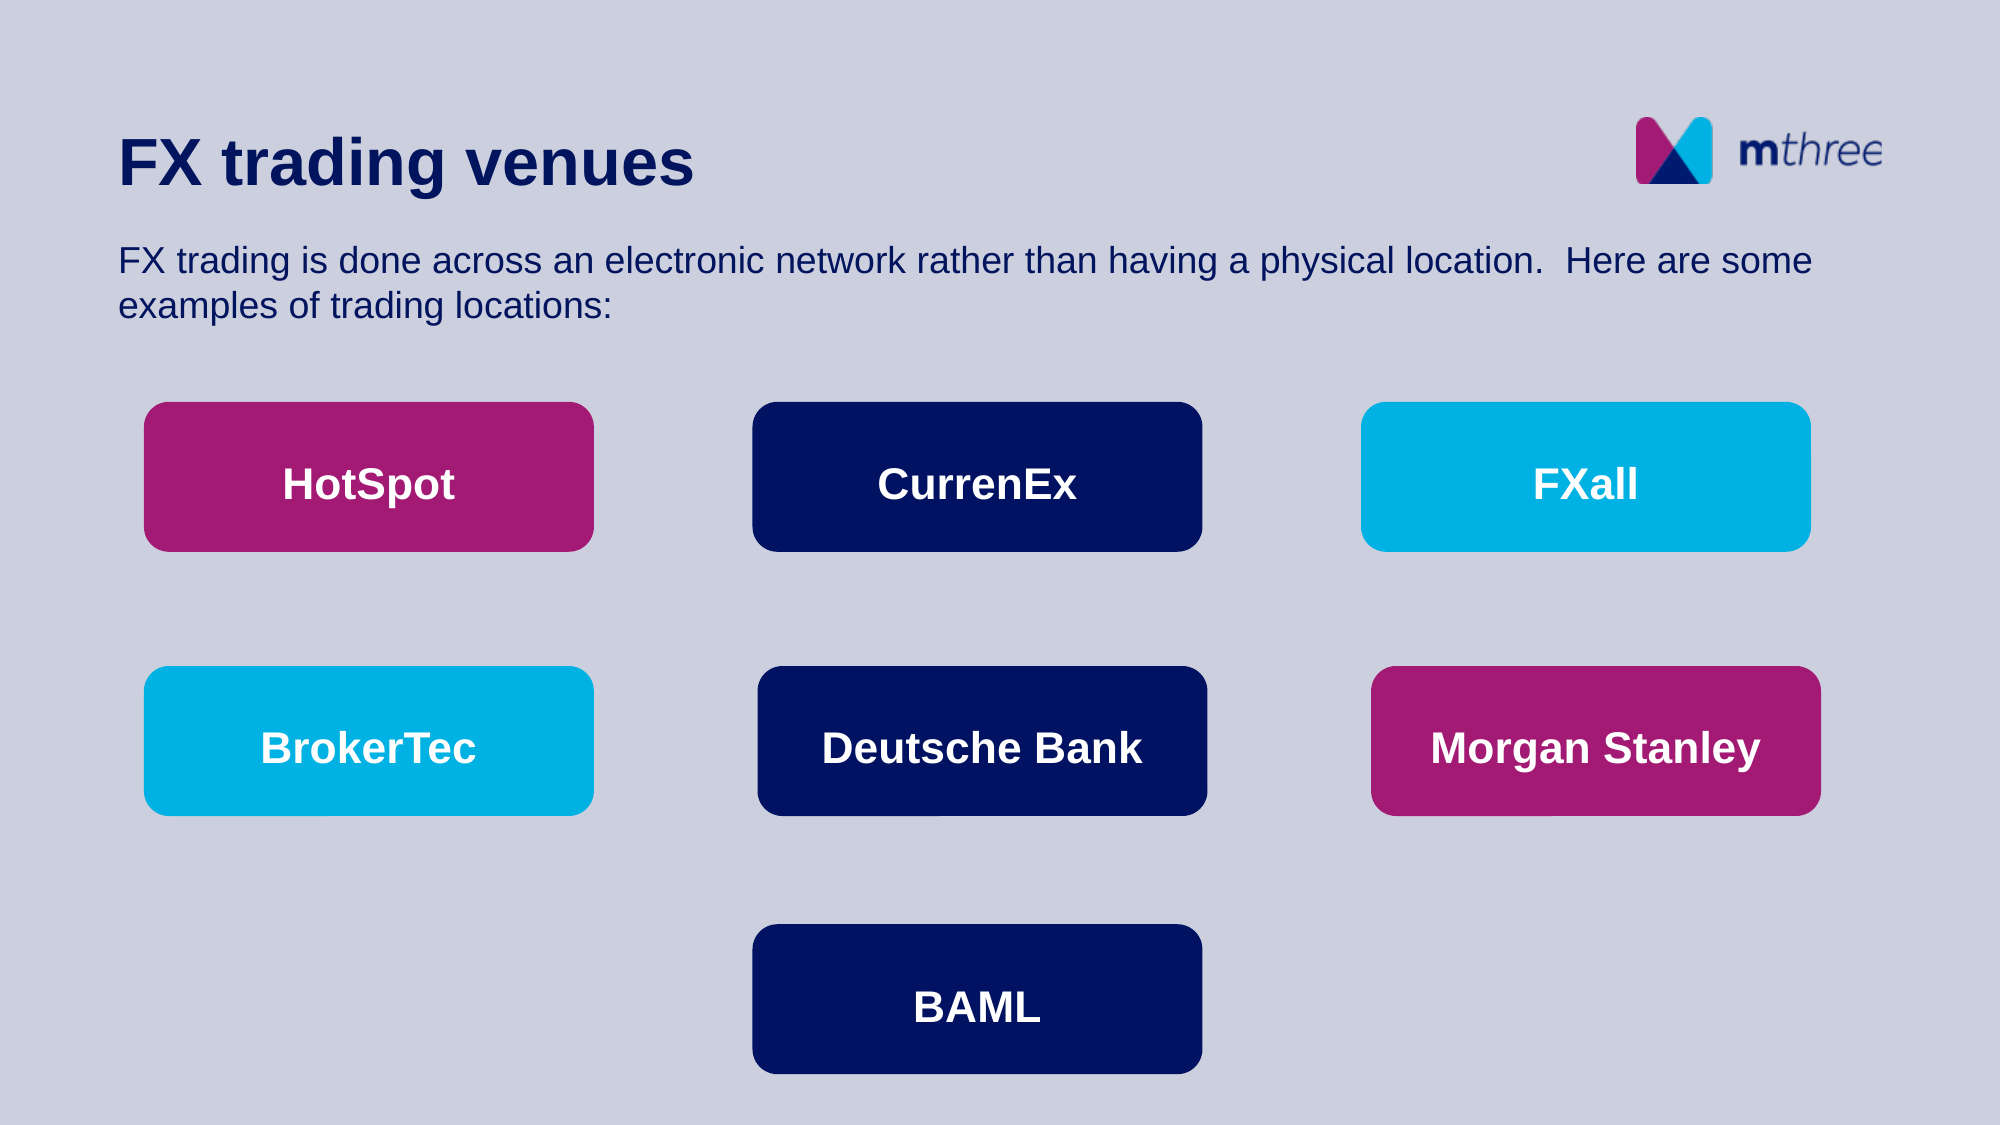

FX trading venues
FX trading is done across an electronic network rather than having a physical location.  Here are some examples of trading locations:

HotSpot
CurrenEx
FXall
BrokerTec
Deutsche Bank
Morgan Stanley

BAML